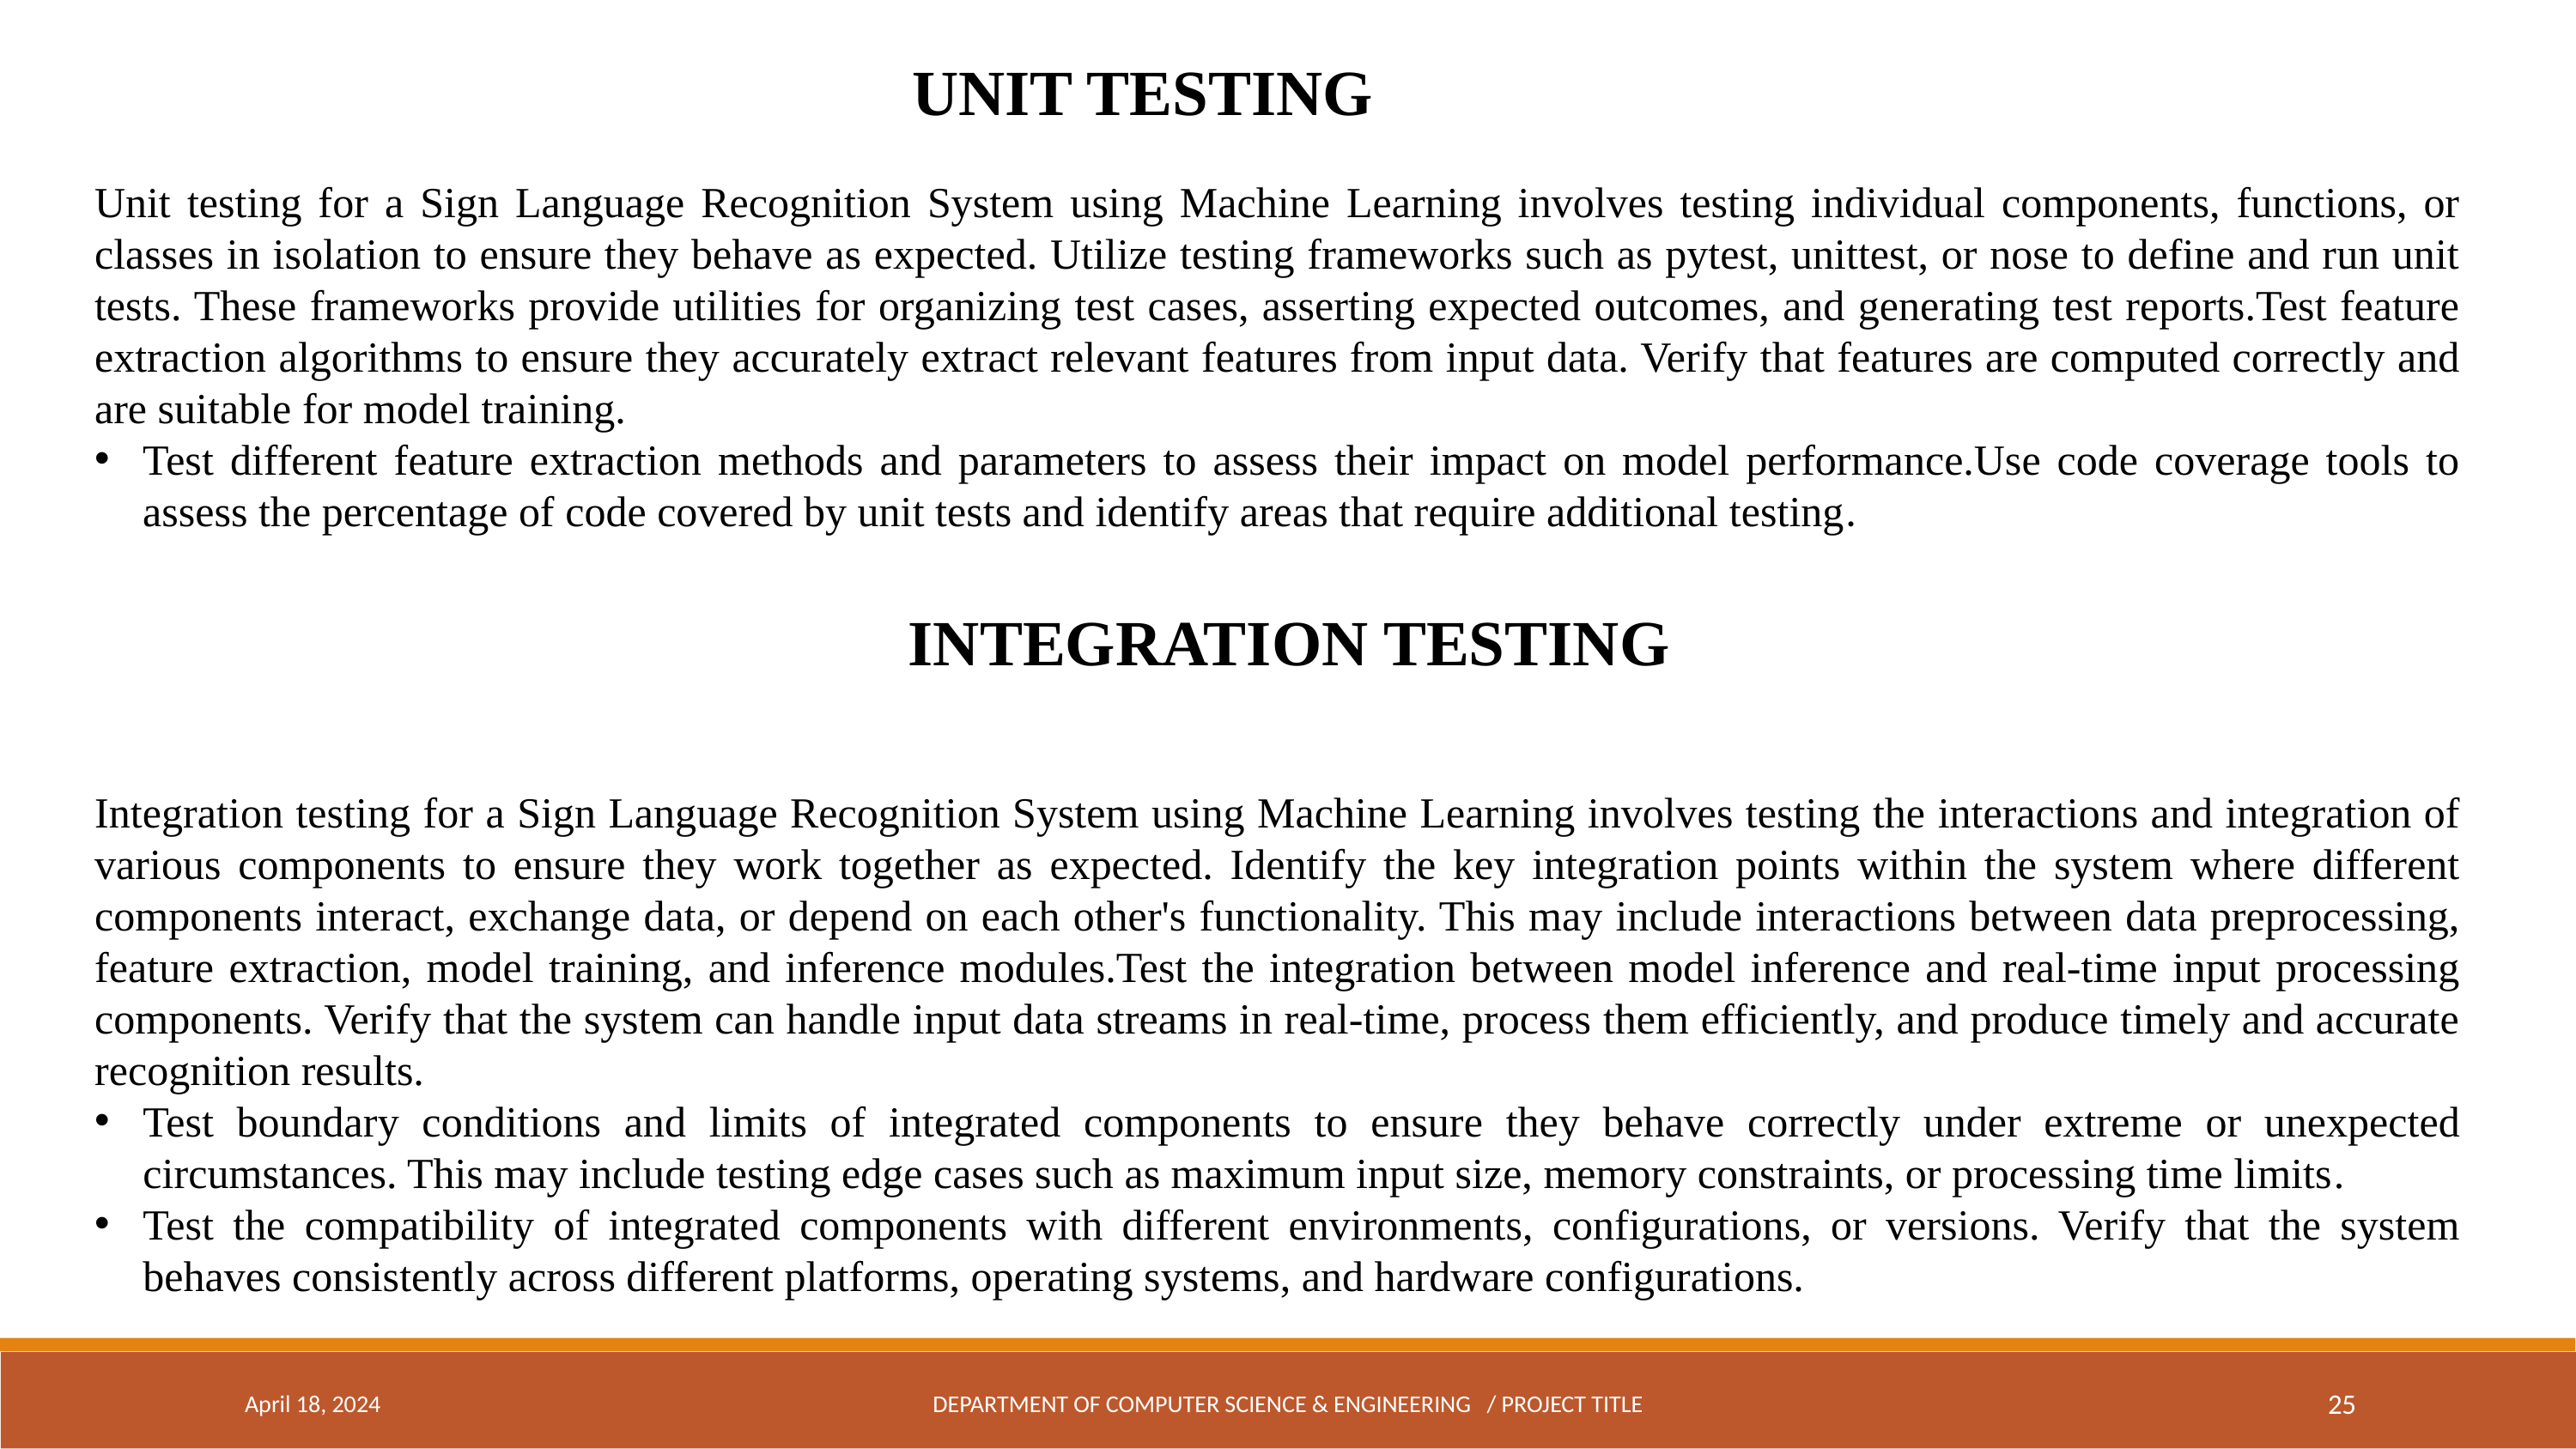

UNIT TESTING
Unit testing for a Sign Language Recognition System using Machine Learning involves testing individual components, functions, or classes in isolation to ensure they behave as expected. Utilize testing frameworks such as pytest, unittest, or nose to define and run unit tests. These frameworks provide utilities for organizing test cases, asserting expected outcomes, and generating test reports.Test feature extraction algorithms to ensure they accurately extract relevant features from input data. Verify that features are computed correctly and are suitable for model training.
Test different feature extraction methods and parameters to assess their impact on model performance.Use code coverage tools to assess the percentage of code covered by unit tests and identify areas that require additional testing.
INTEGRATION TESTING
Integration testing for a Sign Language Recognition System using Machine Learning involves testing the interactions and integration of various components to ensure they work together as expected. Identify the key integration points within the system where different components interact, exchange data, or depend on each other's functionality. This may include interactions between data preprocessing, feature extraction, model training, and inference modules.Test the integration between model inference and real-time input processing components. Verify that the system can handle input data streams in real-time, process them efficiently, and produce timely and accurate recognition results.
Test boundary conditions and limits of integrated components to ensure they behave correctly under extreme or unexpected circumstances. This may include testing edge cases such as maximum input size, memory constraints, or processing time limits.
Test the compatibility of integrated components with different environments, configurations, or versions. Verify that the system behaves consistently across different platforms, operating systems, and hardware configurations.

April 18, 2024
DEPARTMENT OF COMPUTER SCIENCE & ENGINEERING   / PROJECT TITLE
25